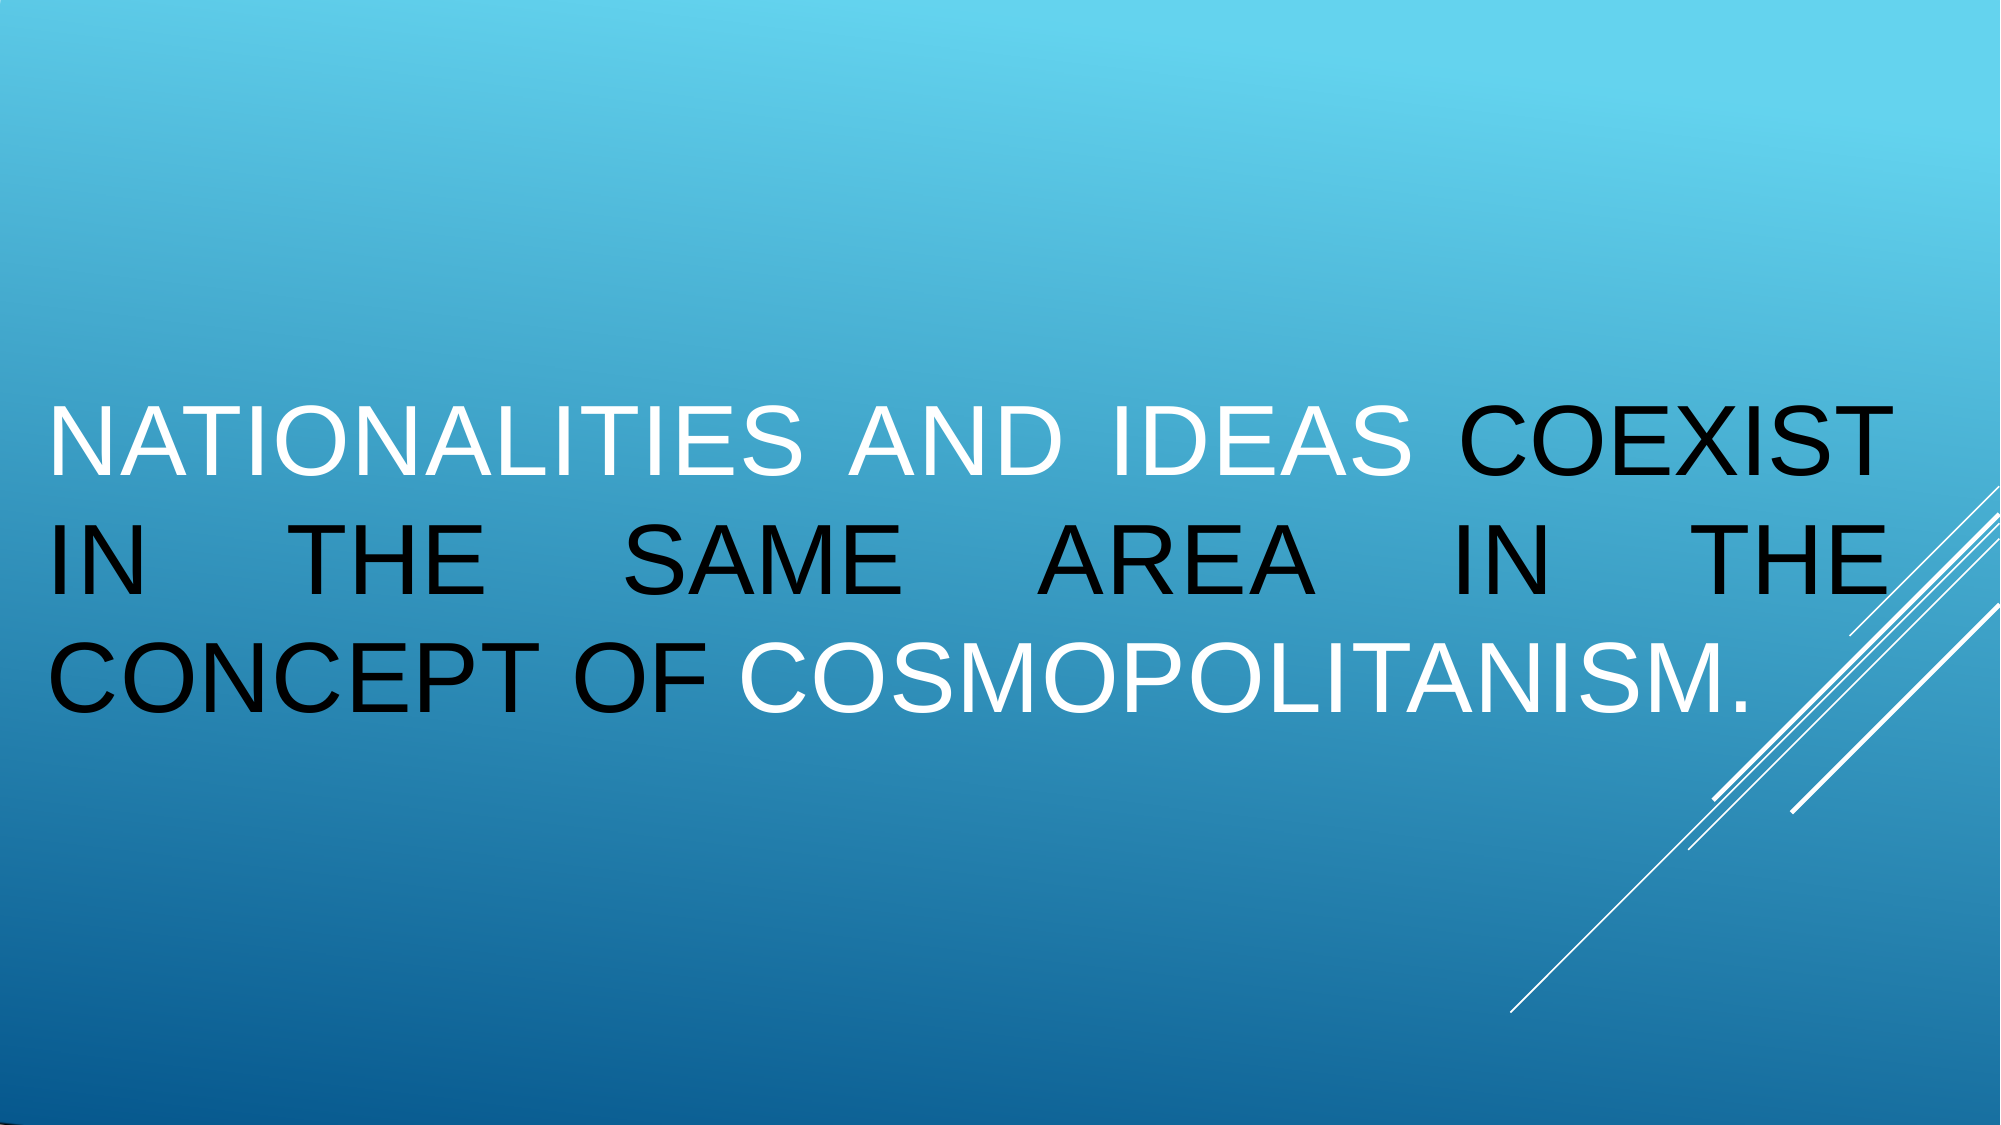

# NATIONALITIES AND IDEAS COEXIST IN THE SAME AREA IN THE CONCEPT OF COSMOPOLITANISM.